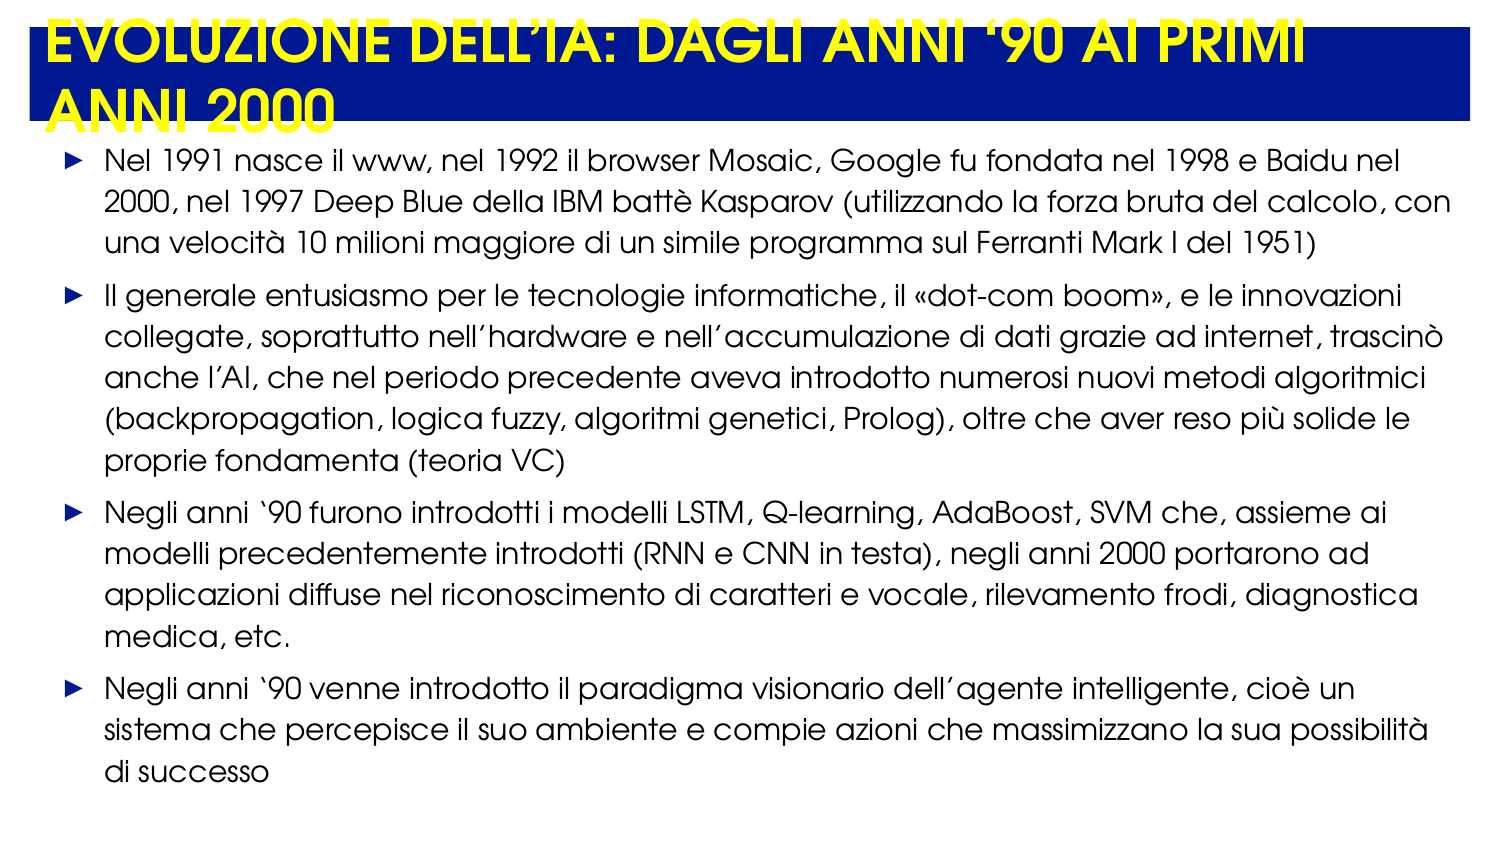

# Evoluzione dell’IA: dagli anni ‘90 ai primi anni 2000
Nel 1991 nasce il www, nel 1992 il browser Mosaic, Google fu fondata nel 1998 e Baidu nel 2000, nel 1997 Deep Blue della IBM battè Kasparov (utilizzando la forza bruta del calcolo, con una velocità 10 milioni maggiore di un simile programma sul Ferranti Mark I del 1951)
Il generale entusiasmo per le tecnologie informatiche, il «dot-com boom», e le innovazioni collegate, soprattutto nell’hardware e nell’accumulazione di dati grazie ad internet, trascinò anche l’AI, che nel periodo precedente aveva introdotto numerosi nuovi metodi algoritmici (backpropagation, logica fuzzy, algoritmi genetici, Prolog), oltre che aver reso più solide le proprie fondamenta (teoria VC)
Negli anni ‘90 furono introdotti i modelli LSTM, Q-learning, AdaBoost, SVM che, assieme ai modelli precedentemente introdotti (RNN e CNN in testa), negli anni 2000 portarono ad applicazioni diffuse nel riconoscimento di caratteri e vocale, rilevamento frodi, diagnostica medica, etc.
Negli anni ‘90 venne introdotto il paradigma visionario dell’agente intelligente, cioè un sistema che percepisce il suo ambiente e compie azioni che massimizzano la sua possibilità di successo